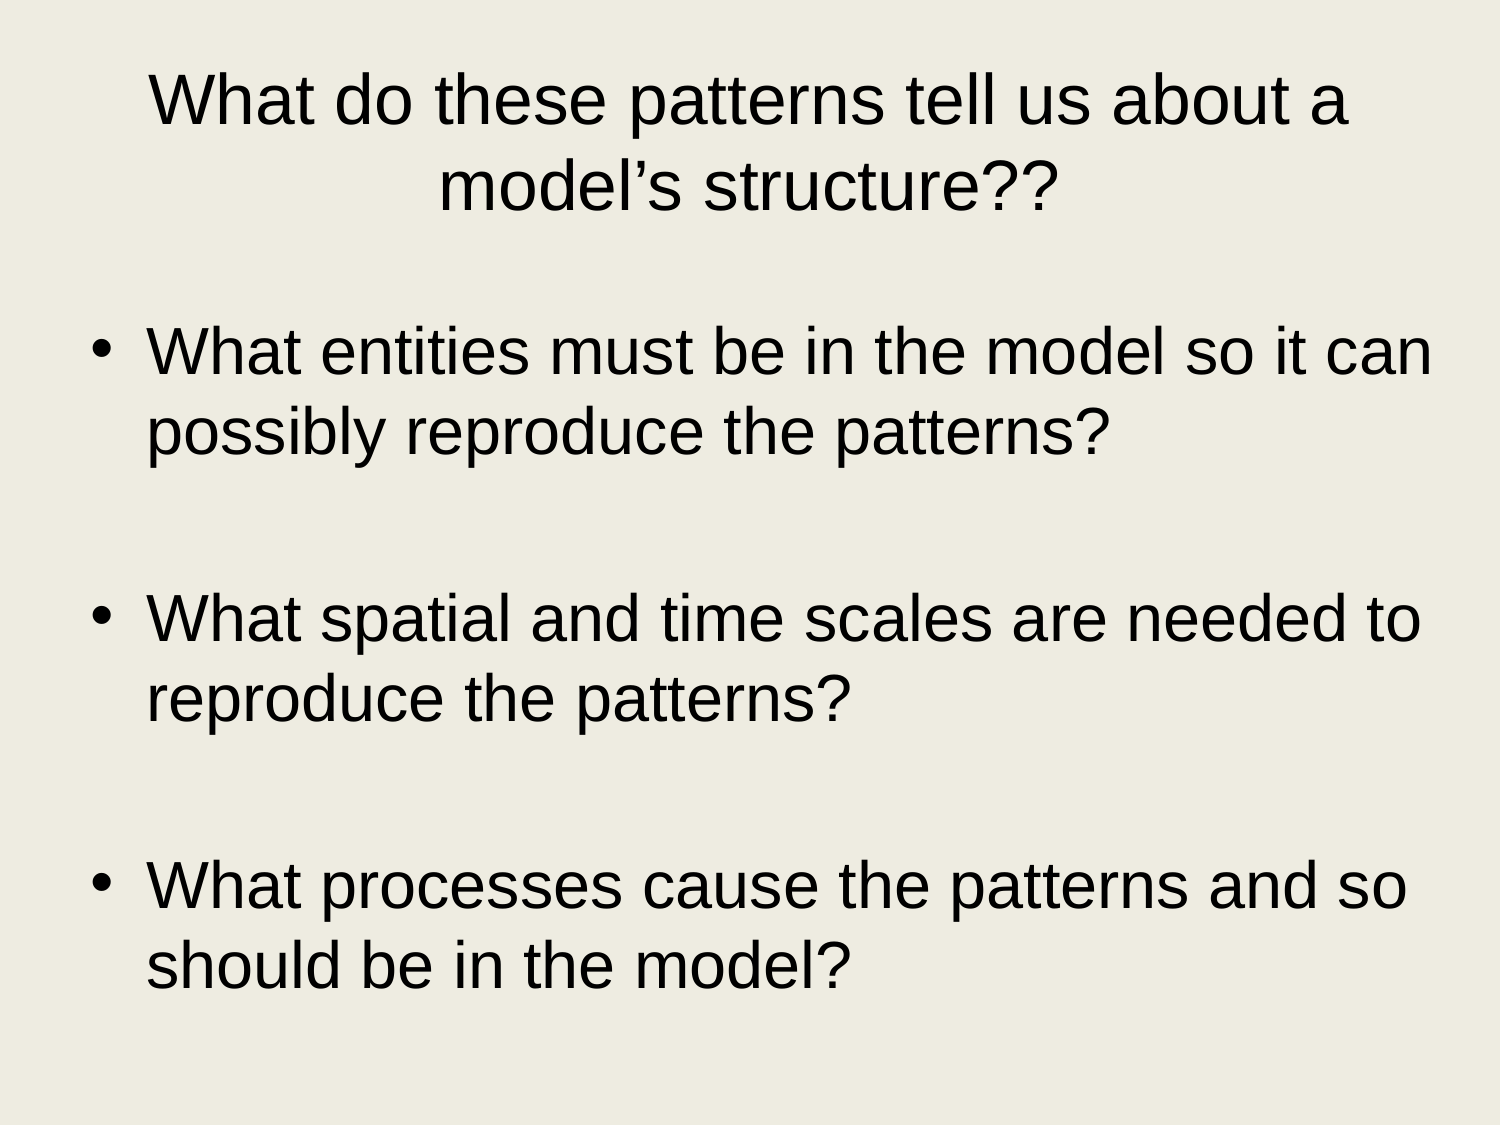

# What do these patterns tell us about a model’s structure??
What entities must be in the model so it can possibly reproduce the patterns?

What spatial and time scales are needed to reproduce the patterns?

What processes cause the patterns and so should be in the model?